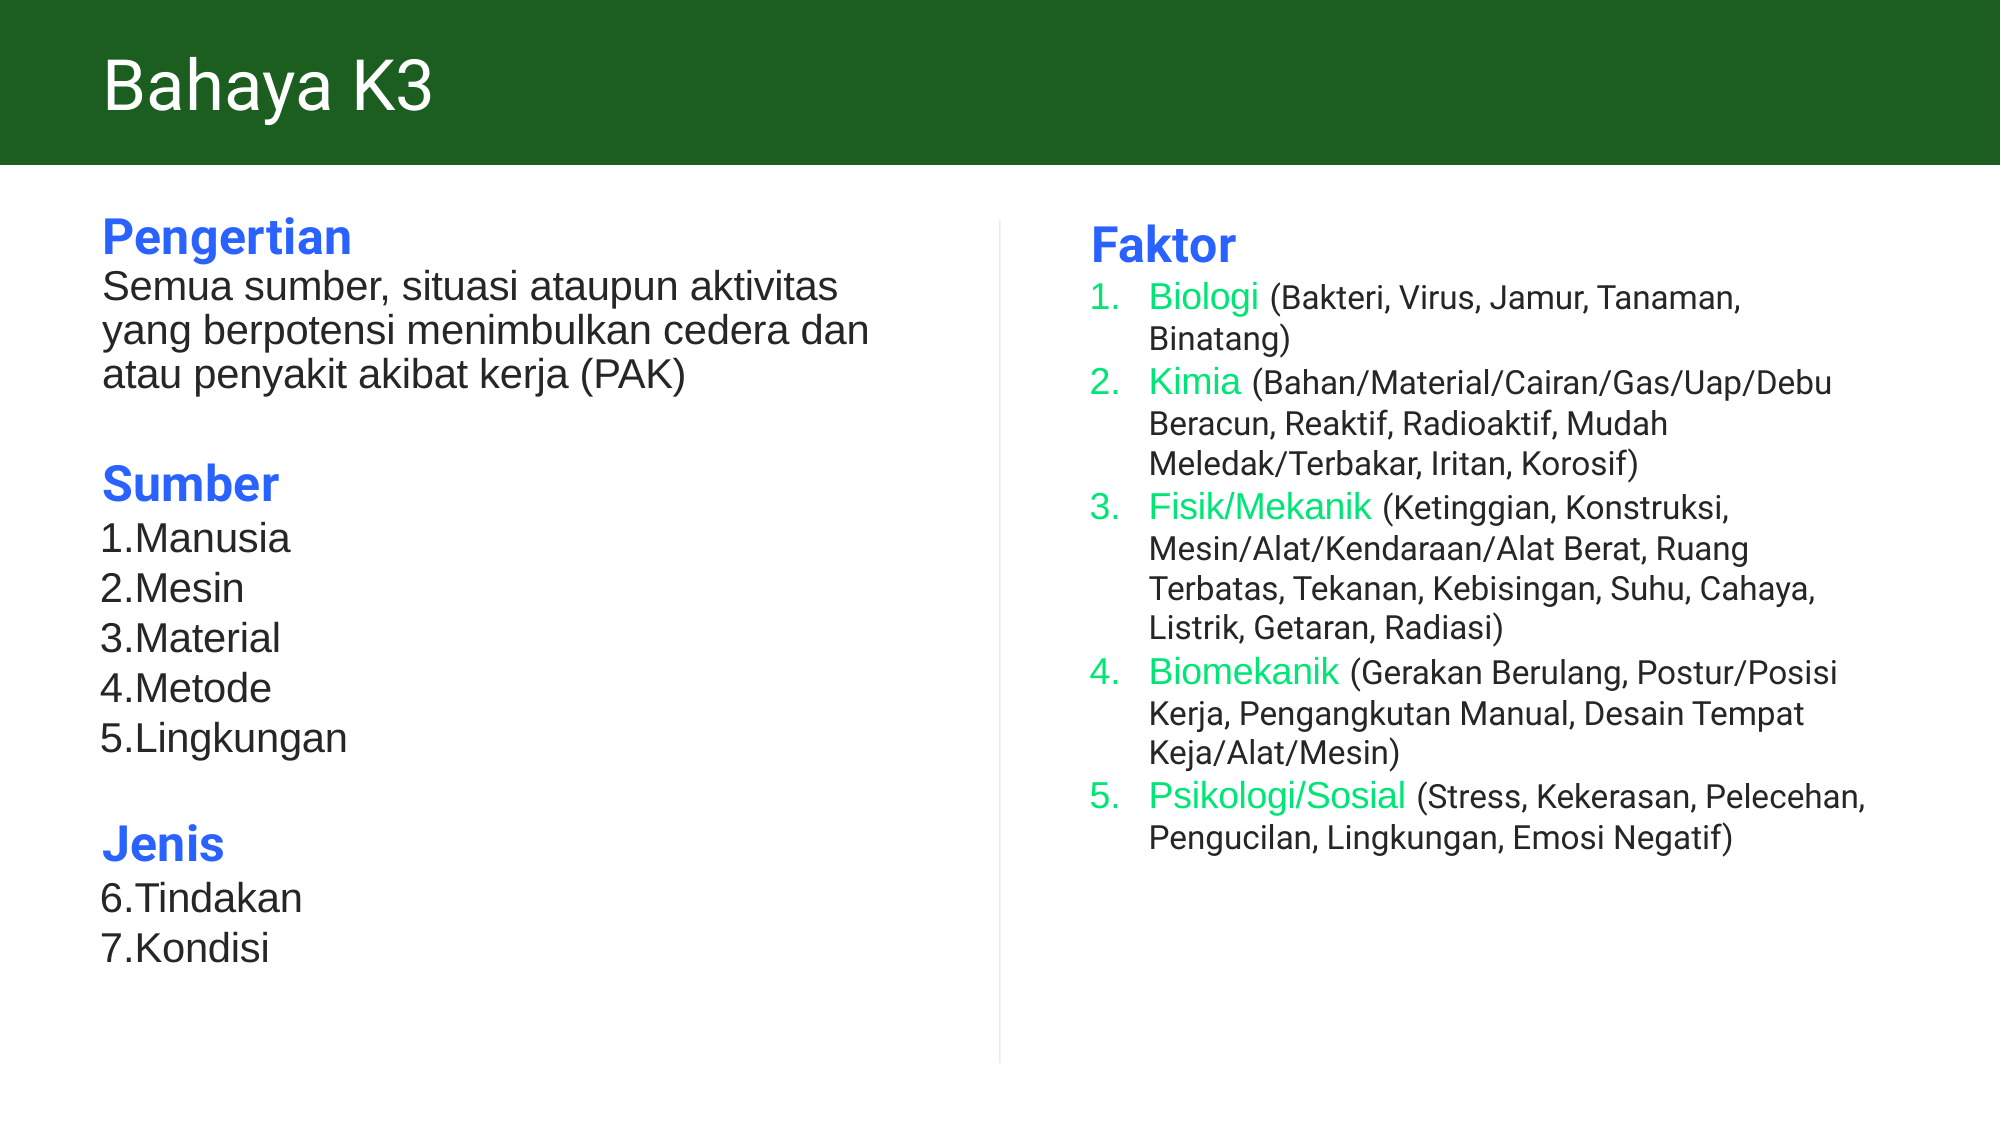

# Bahaya K3
Pengertian
Semua sumber, situasi ataupun aktivitas yang berpotensi menimbulkan cedera dan atau penyakit akibat kerja (PAK)
Sumber
Manusia
Mesin
Material
Metode
Lingkungan
Jenis
Tindakan
Kondisi
Faktor
Biologi (Bakteri, Virus, Jamur, Tanaman, Binatang)
Kimia (Bahan/Material/Cairan/Gas/Uap/Debu Beracun, Reaktif, Radioaktif, Mudah Meledak/Terbakar, Iritan, Korosif)
Fisik/Mekanik (Ketinggian, Konstruksi, Mesin/Alat/Kendaraan/Alat Berat, Ruang Terbatas, Tekanan, Kebisingan, Suhu, Cahaya, Listrik, Getaran, Radiasi)
Biomekanik (Gerakan Berulang, Postur/Posisi Kerja, Pengangkutan Manual, Desain Tempat Keja/Alat/Mesin)
Psikologi/Sosial (Stress, Kekerasan, Pelecehan, Pengucilan, Lingkungan, Emosi Negatif)